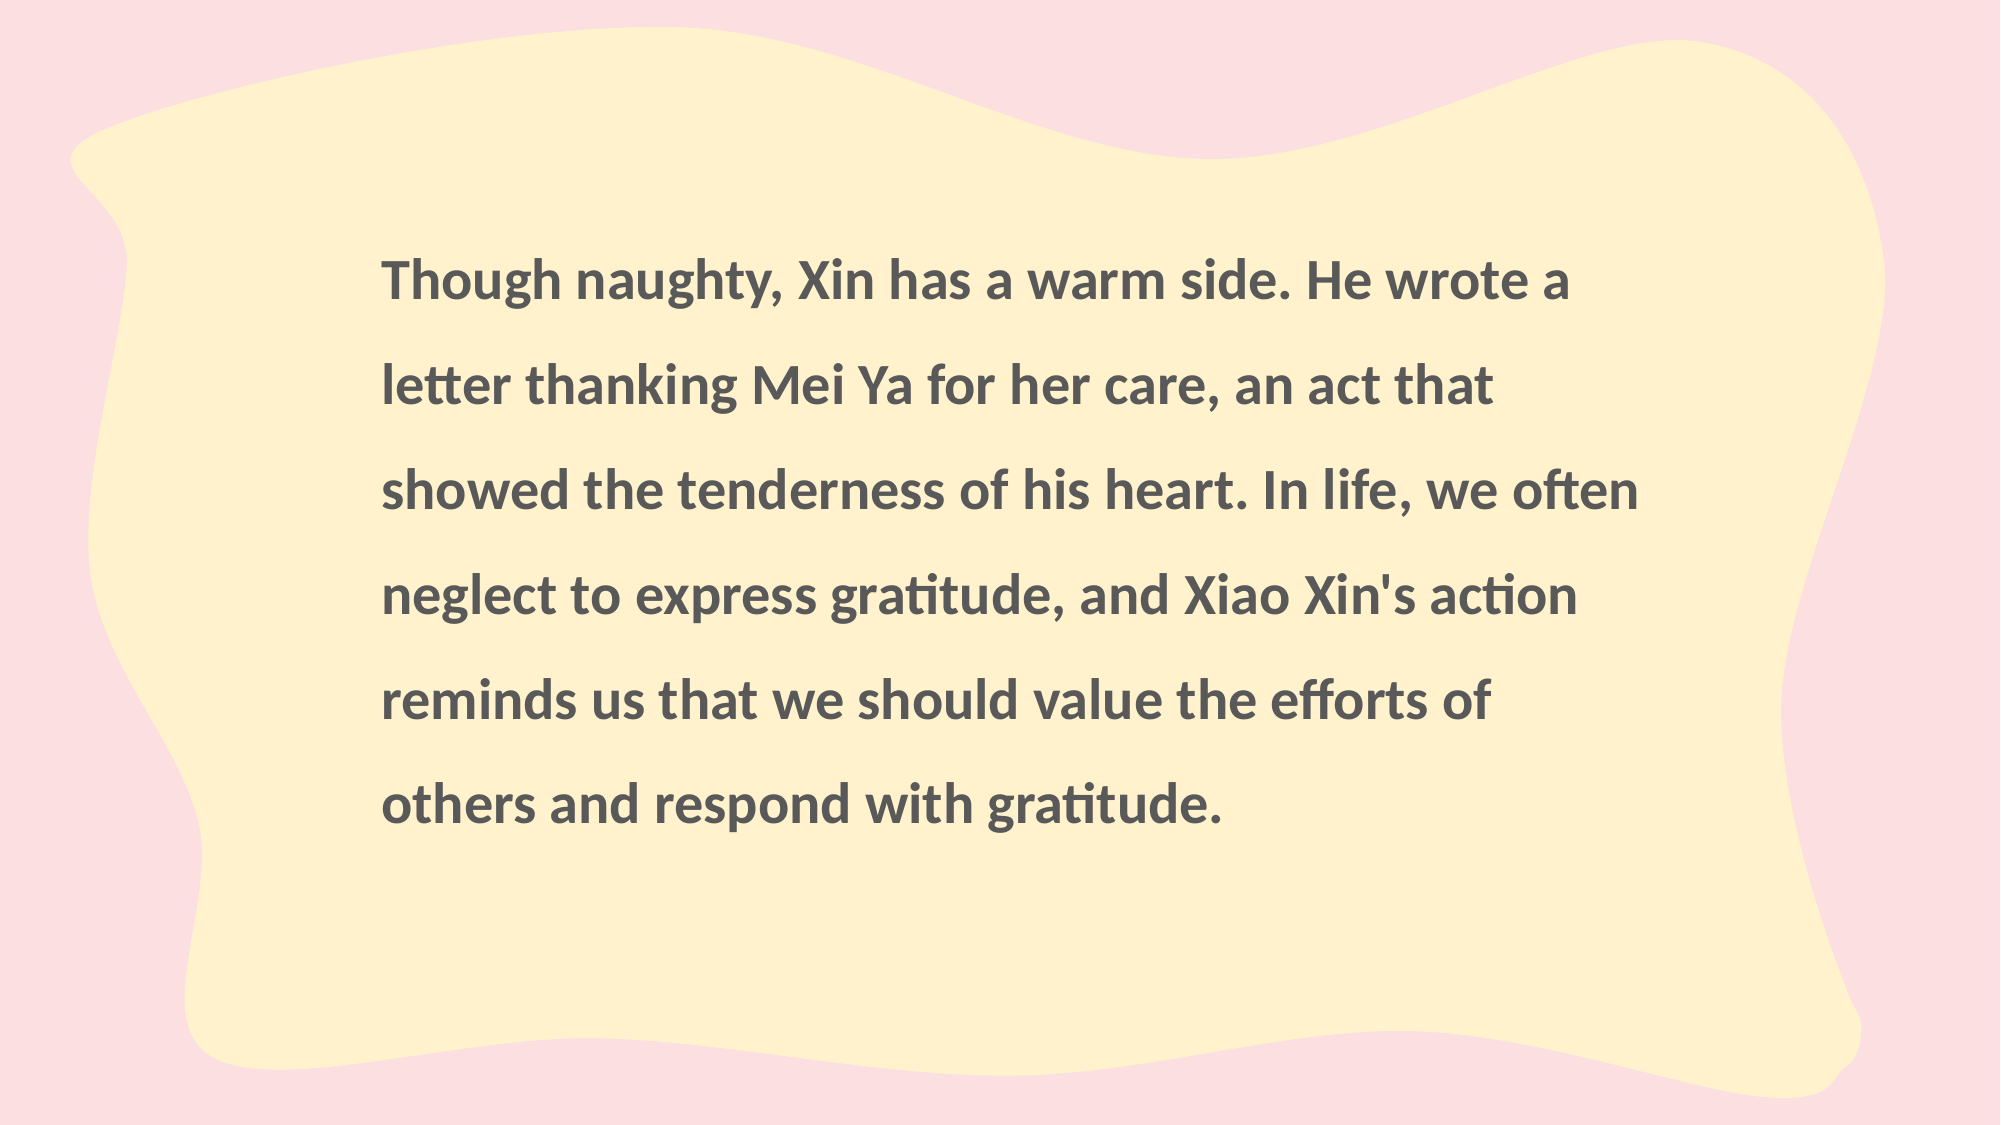

Though naughty, Xin has a warm side. He wrote a letter thanking Mei Ya for her care, an act that showed the tenderness of his heart. In life, we often neglect to express gratitude, and Xiao Xin's action reminds us that we should value the efforts of others and respond with gratitude.